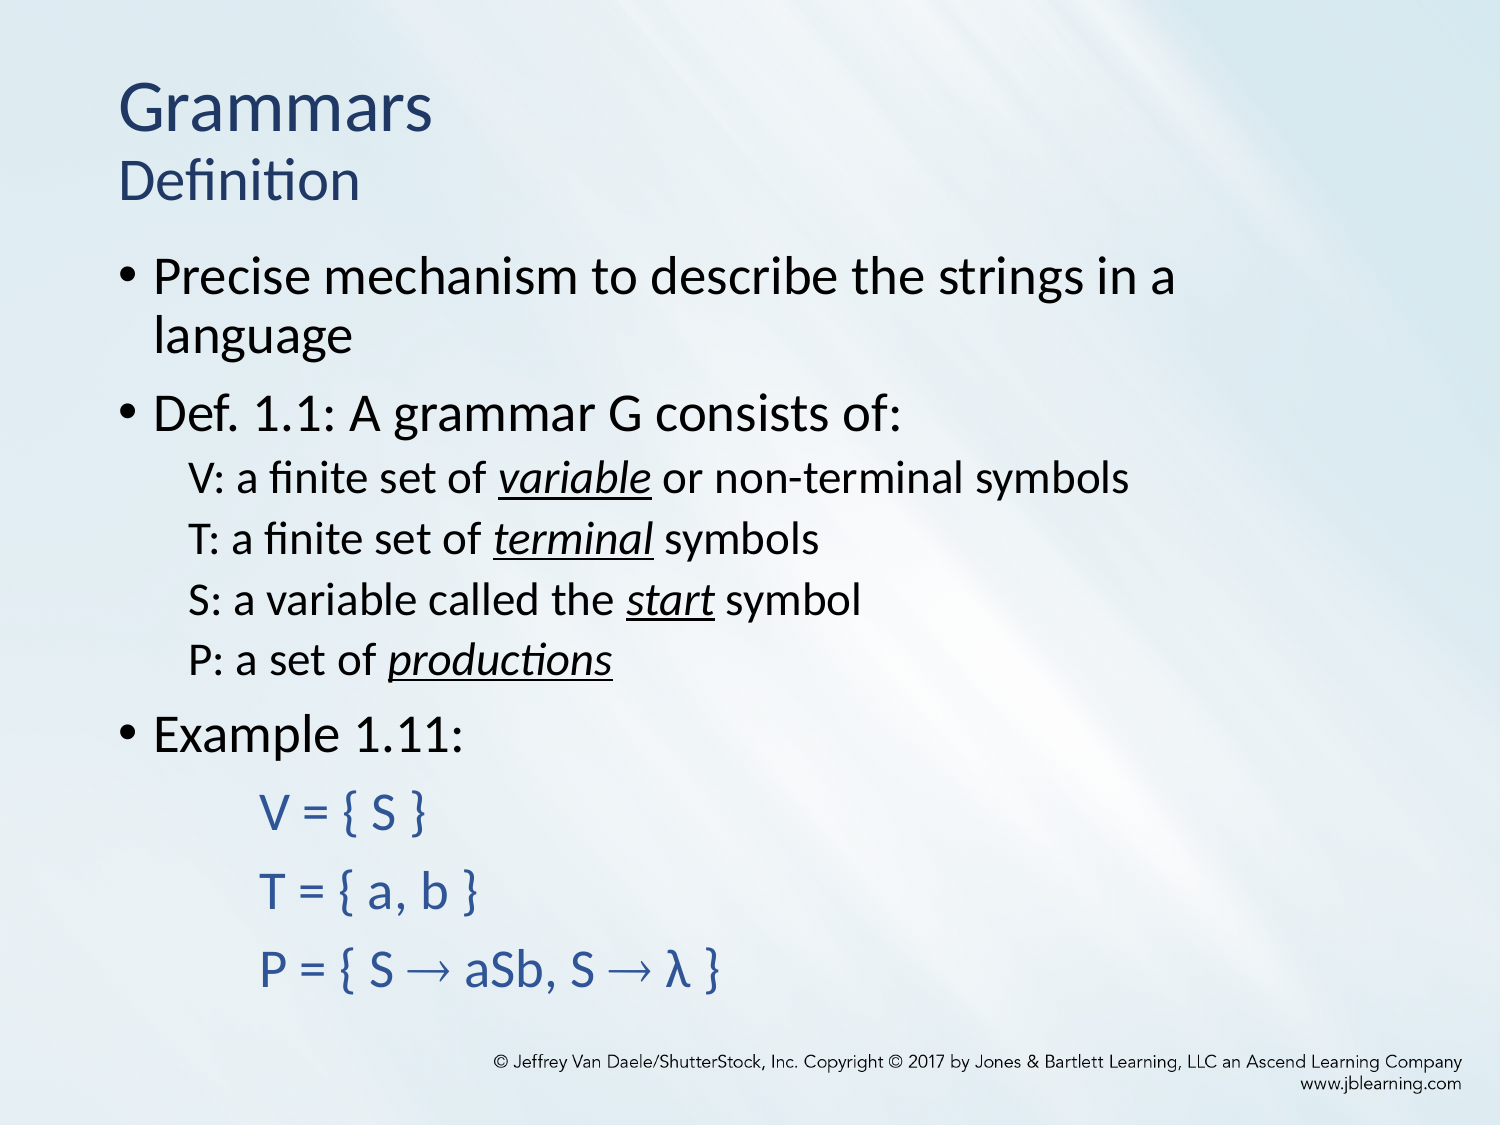

# Grammars Definition
Precise mechanism to describe the strings in a language
Def. 1.1: A grammar G consists of:
V: a finite set of variable or non-terminal symbols
T: a finite set of terminal symbols
S: a variable called the start symbol
P: a set of productions
Example 1.11:
	V = { S }
	T = { a, b }
	P = { S → aSb, S → λ }